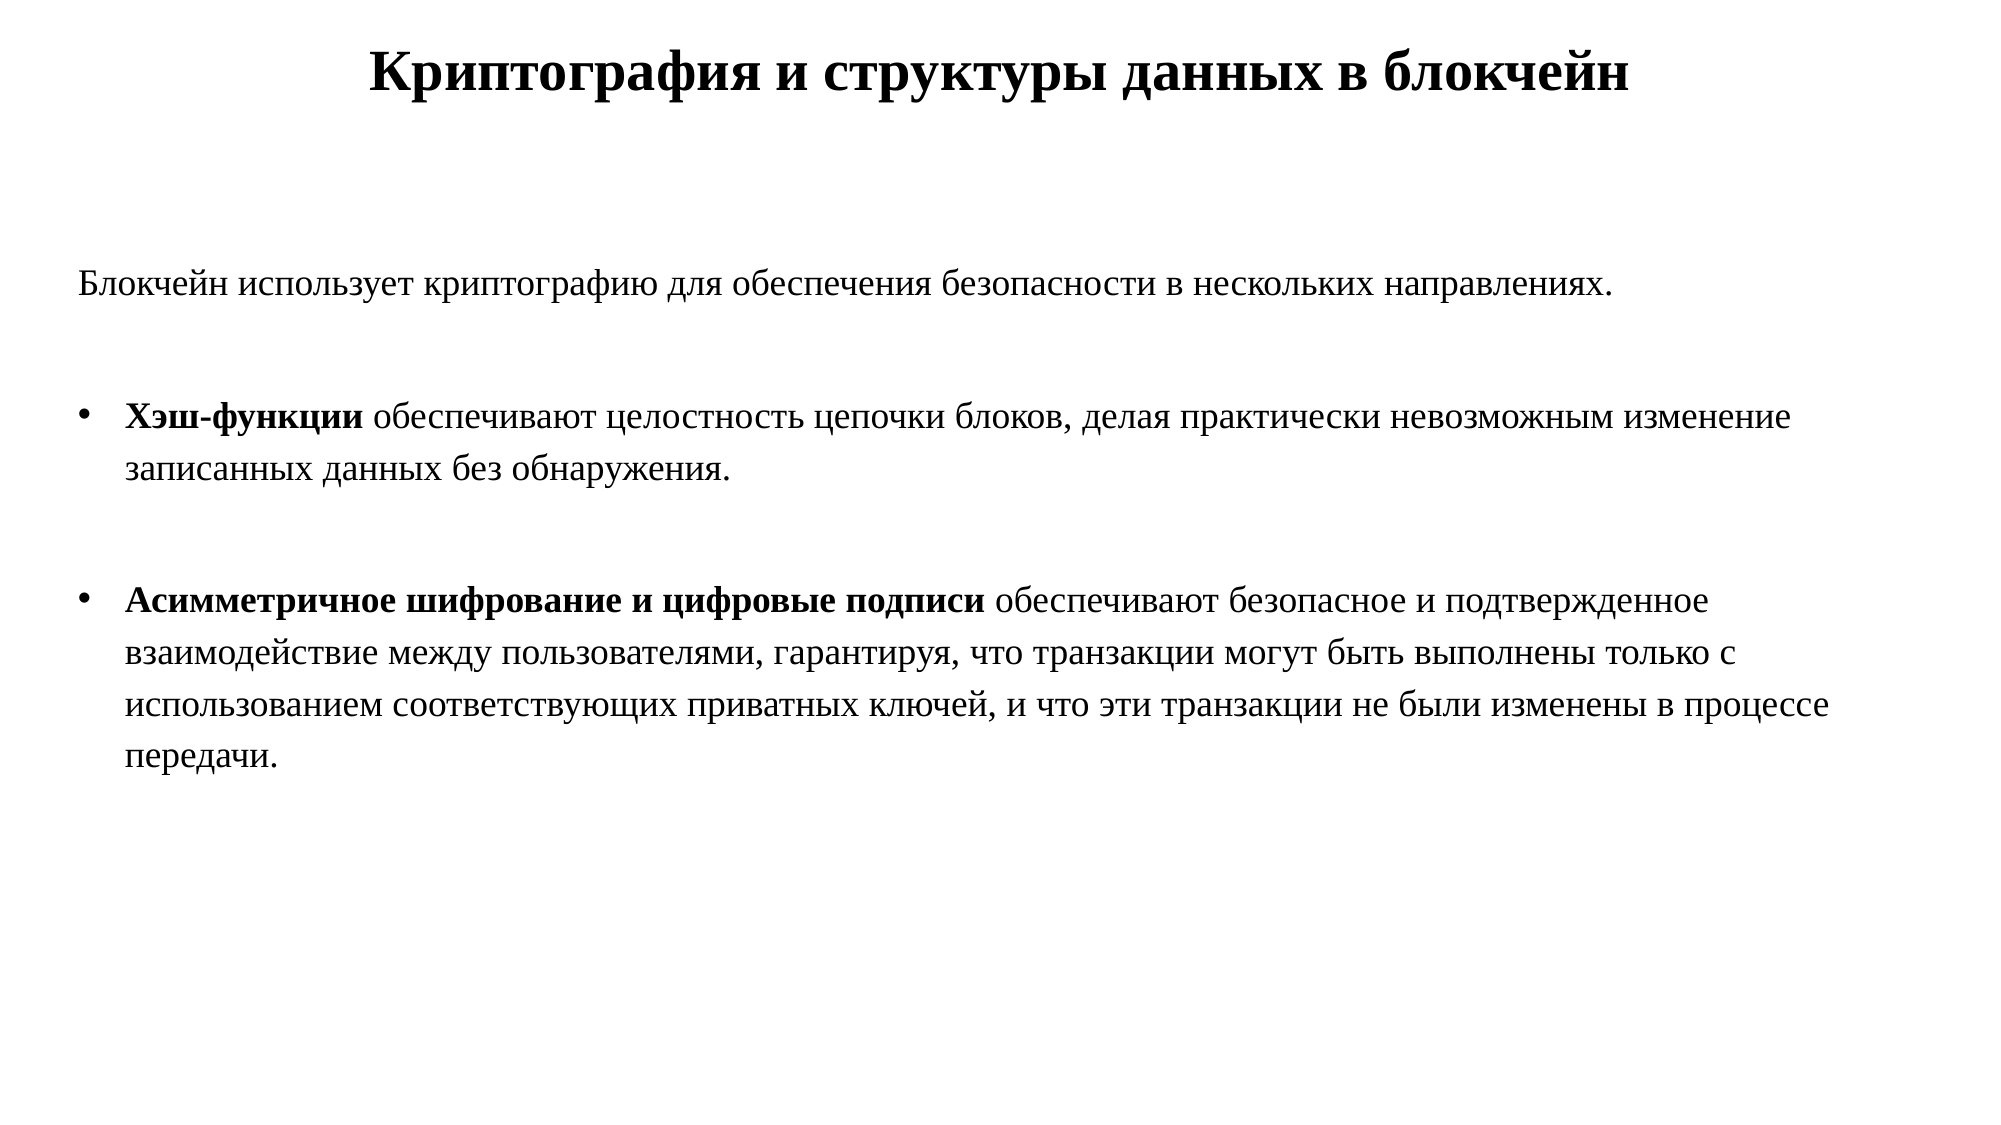

# Криптография и структуры данных в блокчейн
Блокчейн использует криптографию для обеспечения безопасности в нескольких направлениях.

Хэш-функции обеспечивают целостность цепочки блоков, делая практически невозможным изменение записанных данных без обнаружения.

Асимметричное шифрование и цифровые подписи обеспечивают безопасное и подтвержденное взаимодействие между пользователями, гарантируя, что транзакции могут быть выполнены только с использованием соответствующих приватных ключей, и что эти транзакции не были изменены в процессе передачи.